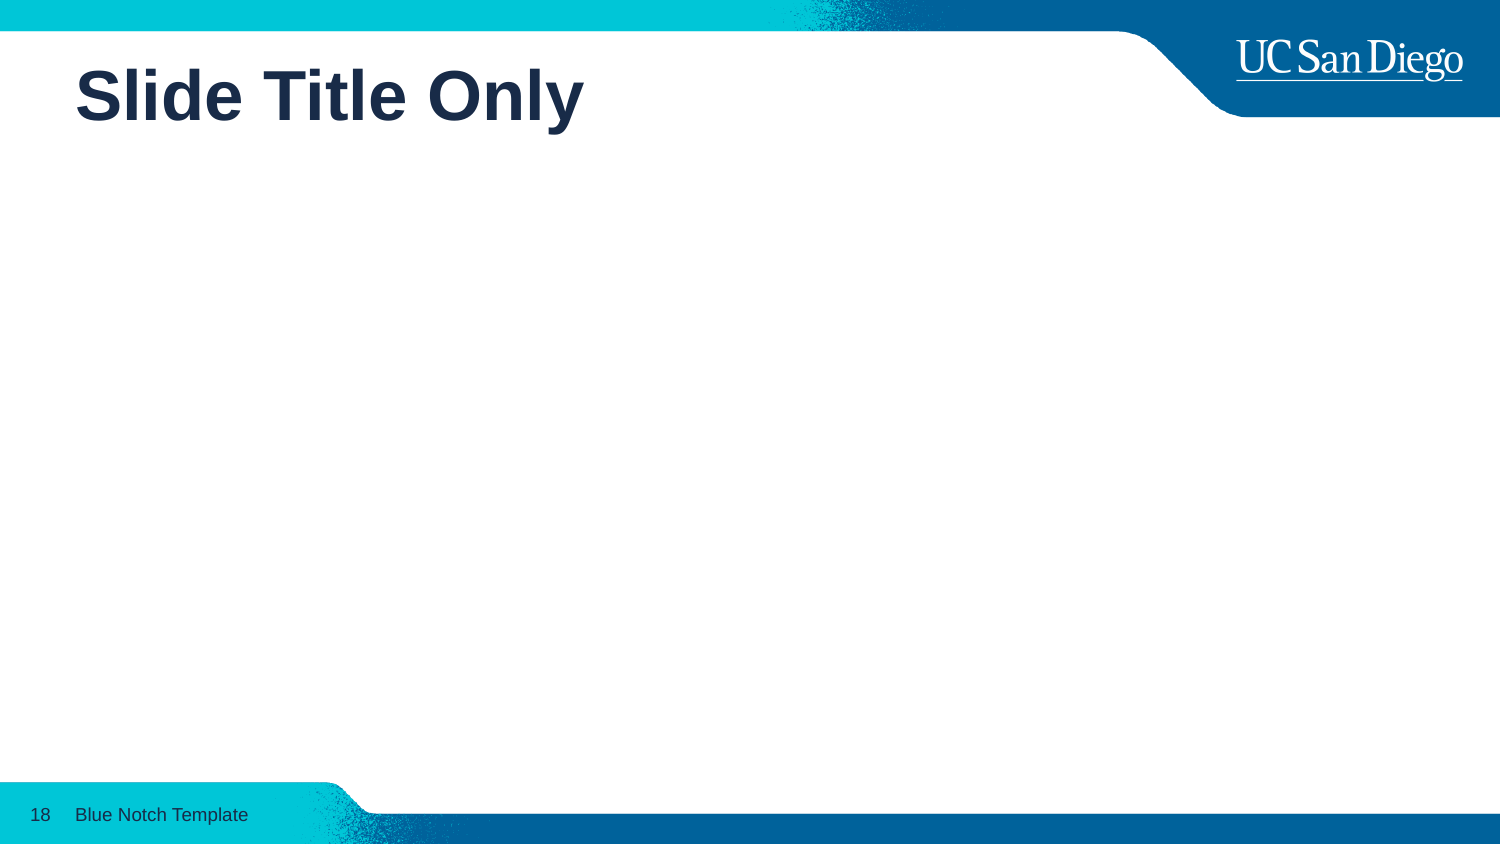

# Slide Title Only
18
Blue Notch Template